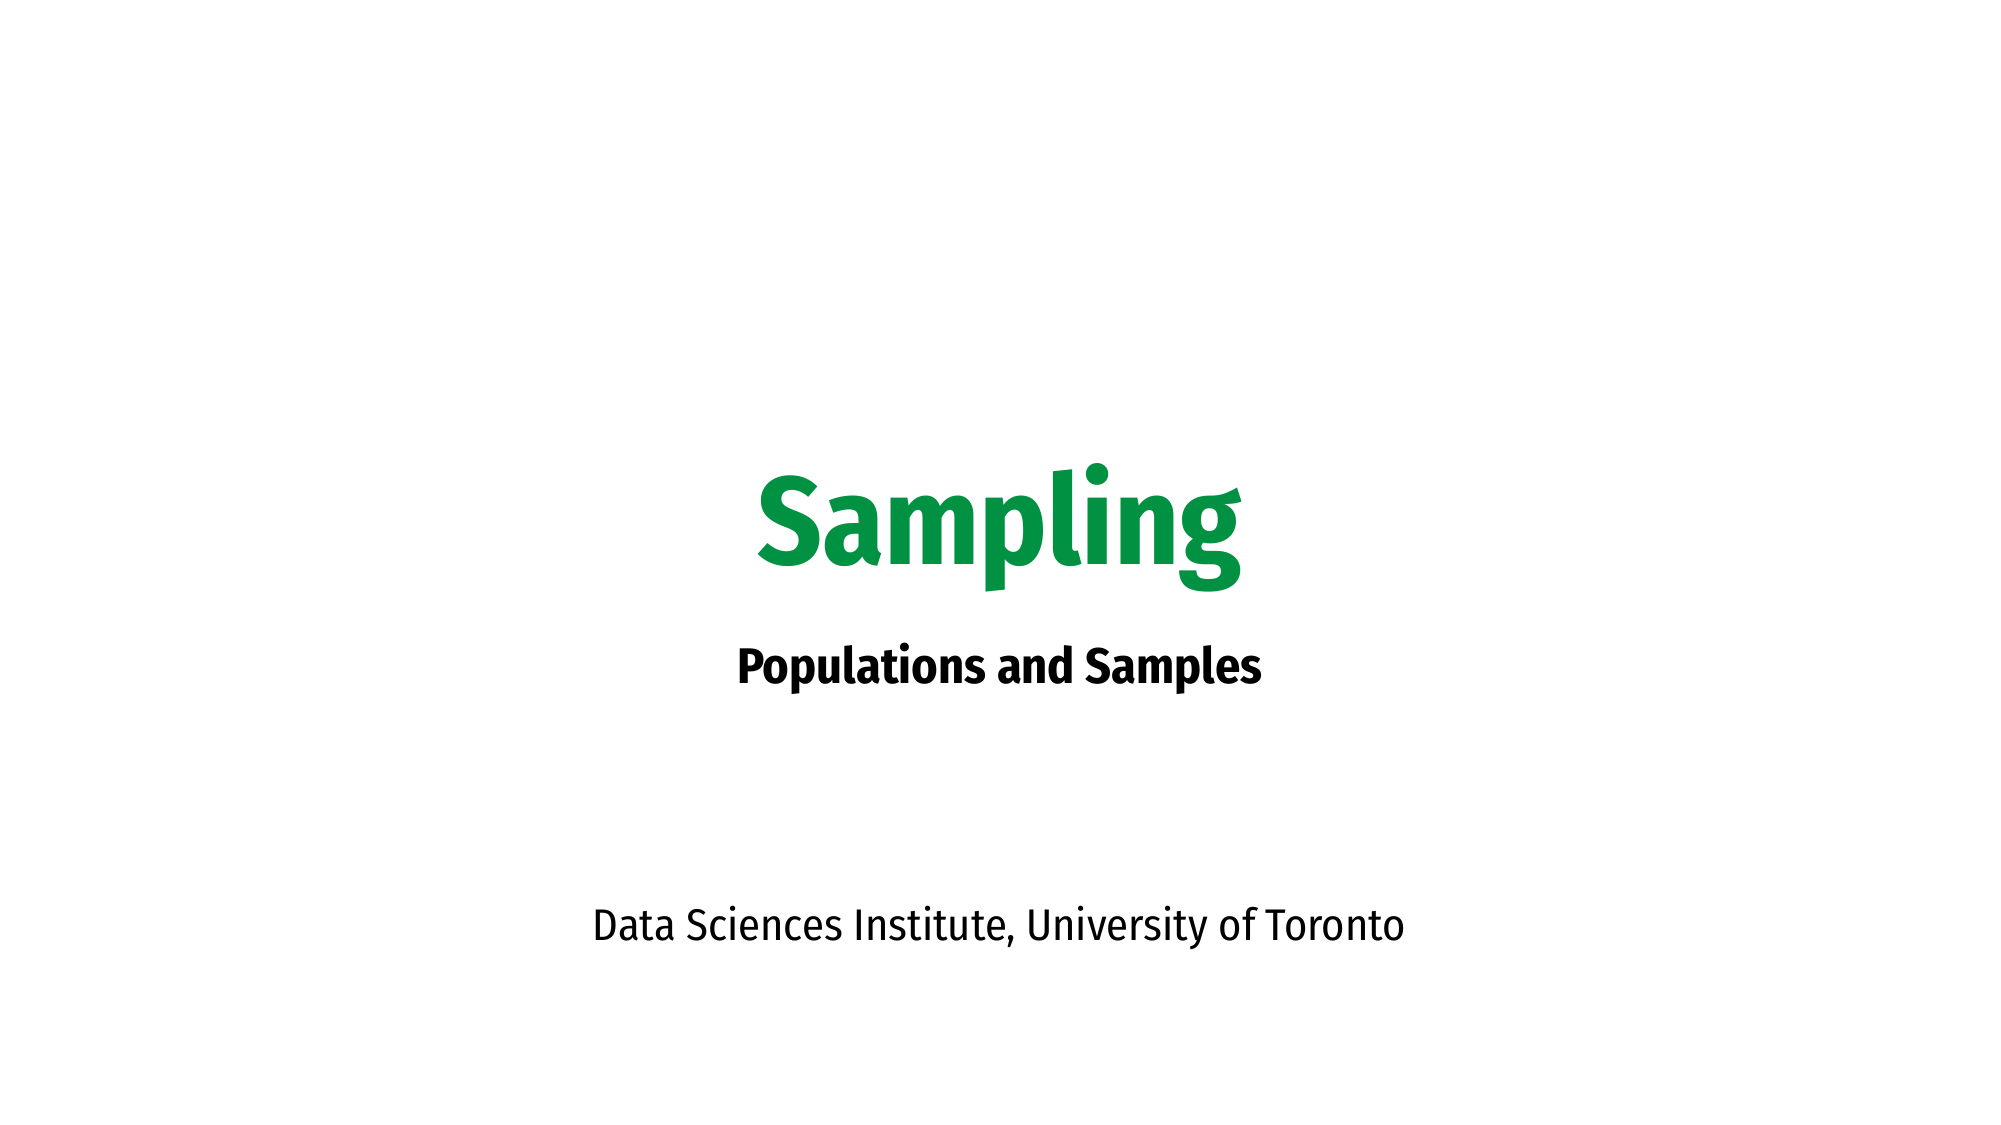

# Sampling
Populations and Samples
Data Sciences Institute, University of Toronto